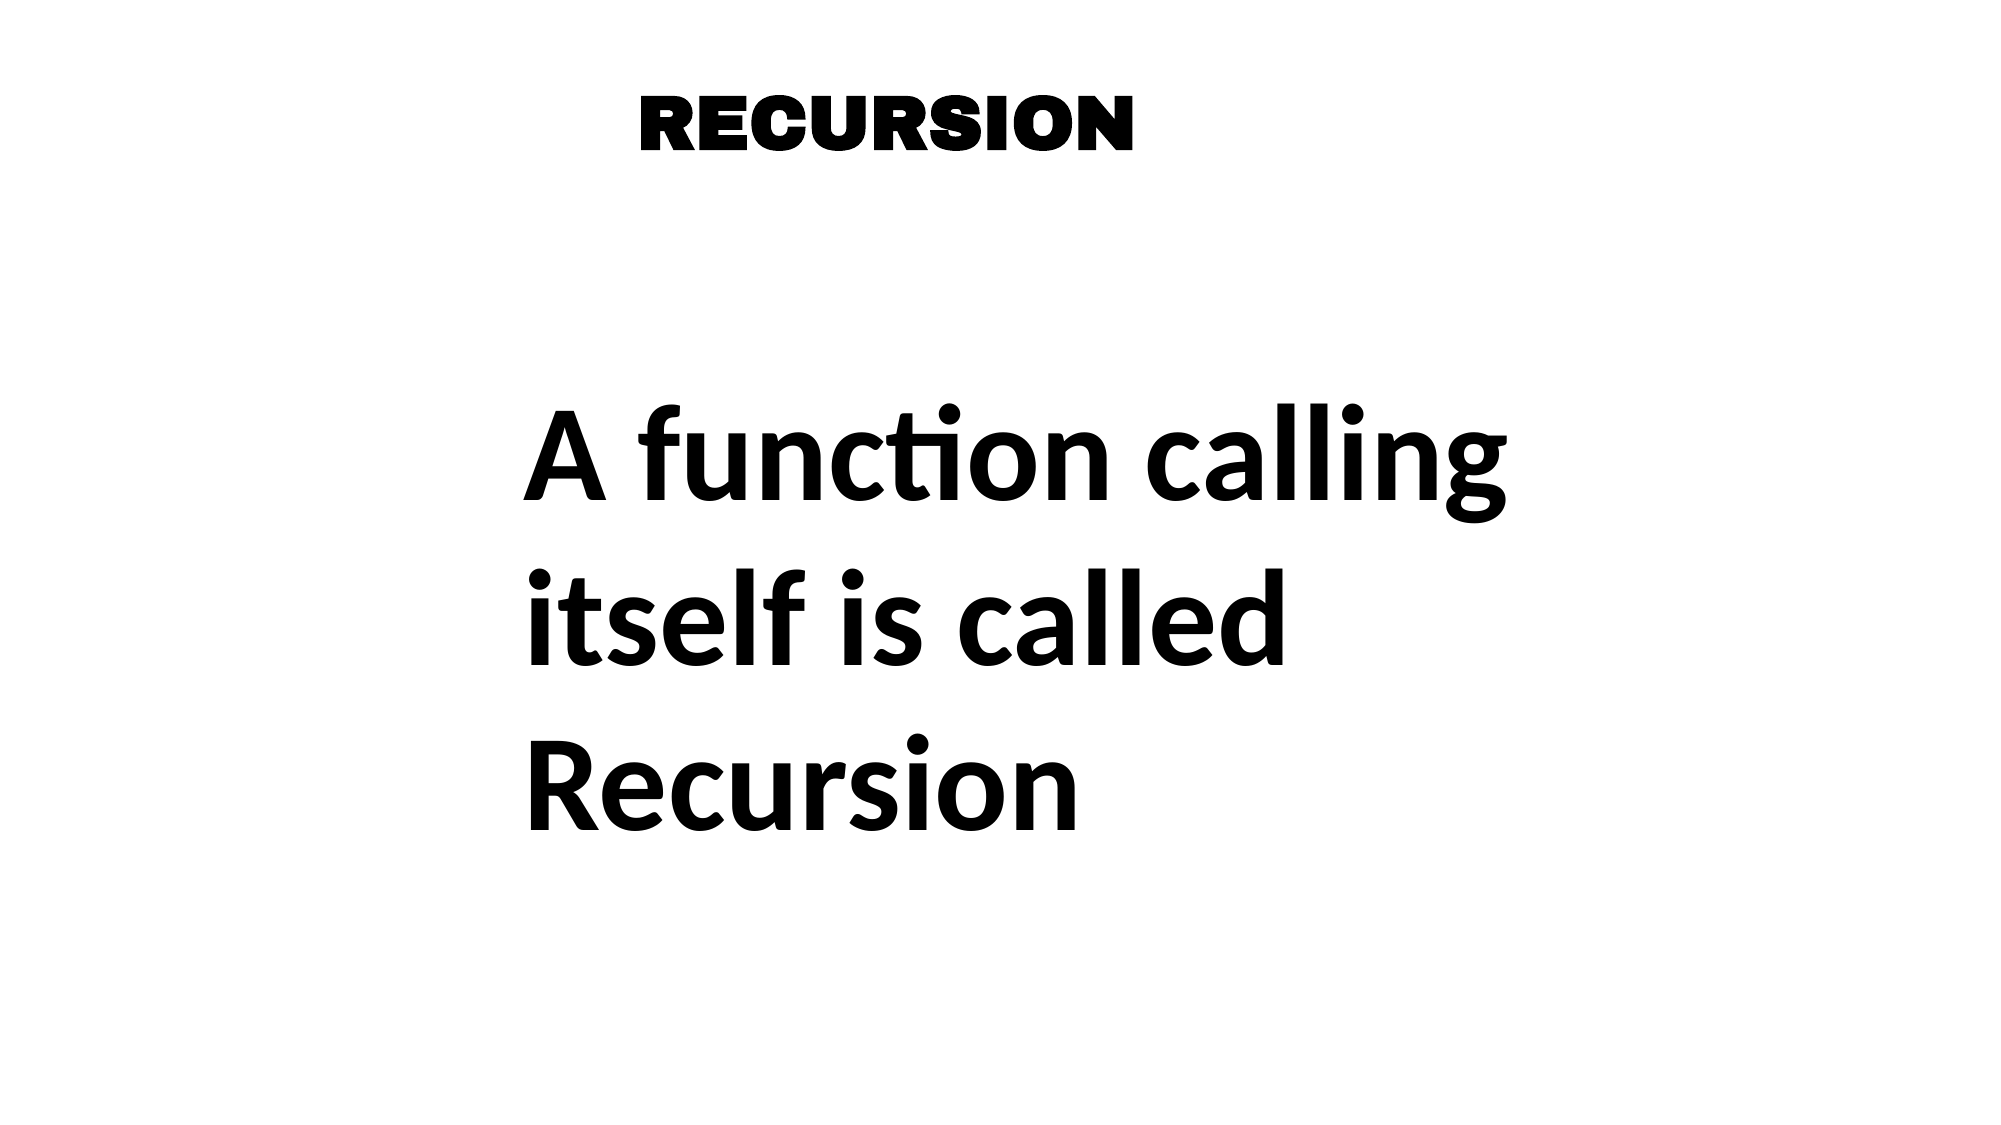

RECURSION
A function calling itself is called Recursion